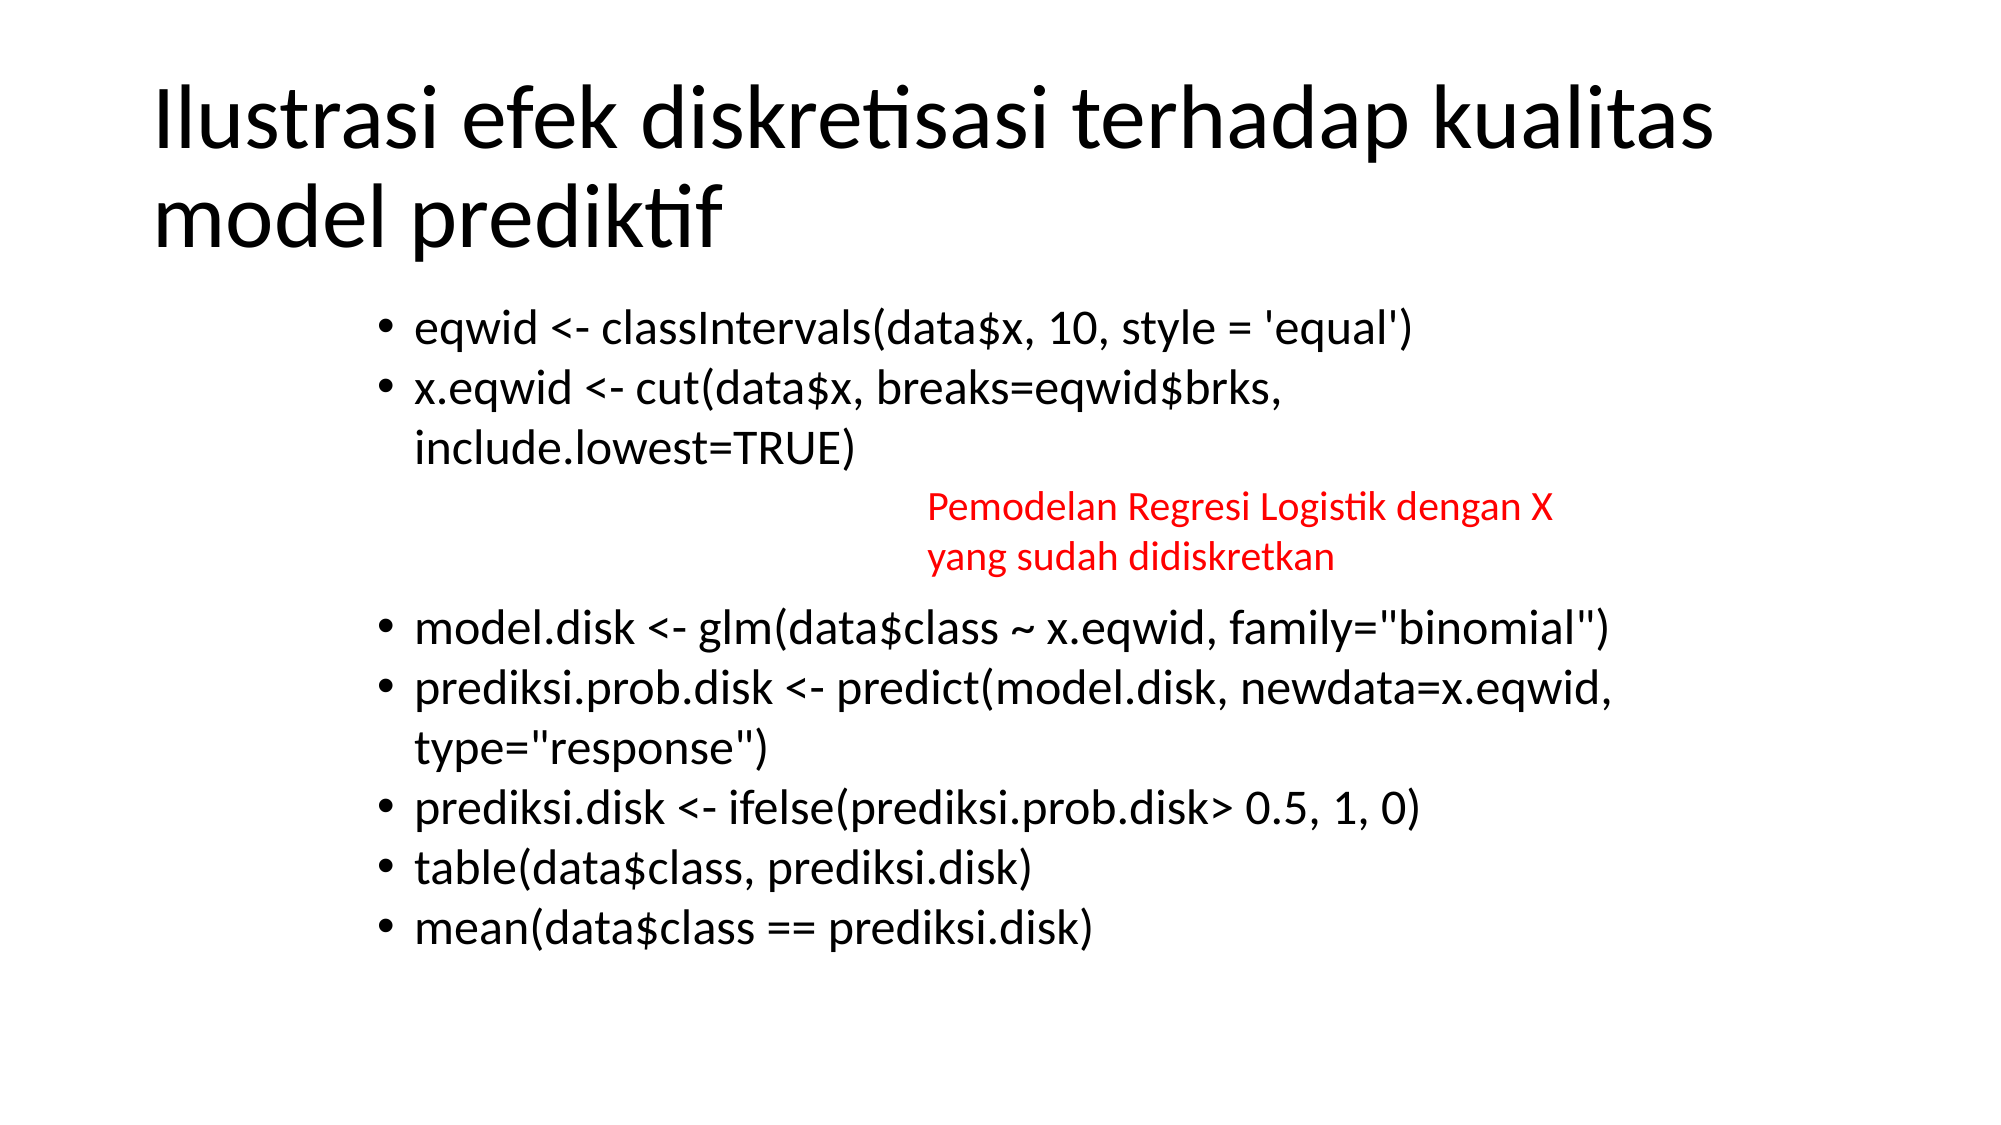

# Ilustrasi efek diskretisasi terhadap kualitas model prediktif
eqwid <- classIntervals(data$x, 10, style = 'equal')
x.eqwid <- cut(data$x, breaks=eqwid$brks, include.lowest=TRUE)

model.disk <- glm(data$class ~ x.eqwid, family="binomial")
prediksi.prob.disk <- predict(model.disk, newdata=x.eqwid, type="response")
prediksi.disk <- ifelse(prediksi.prob.disk> 0.5, 1, 0)
table(data$class, prediksi.disk)
mean(data$class == prediksi.disk)
Pemodelan Regresi Logistik dengan X yang sudah didiskretkan